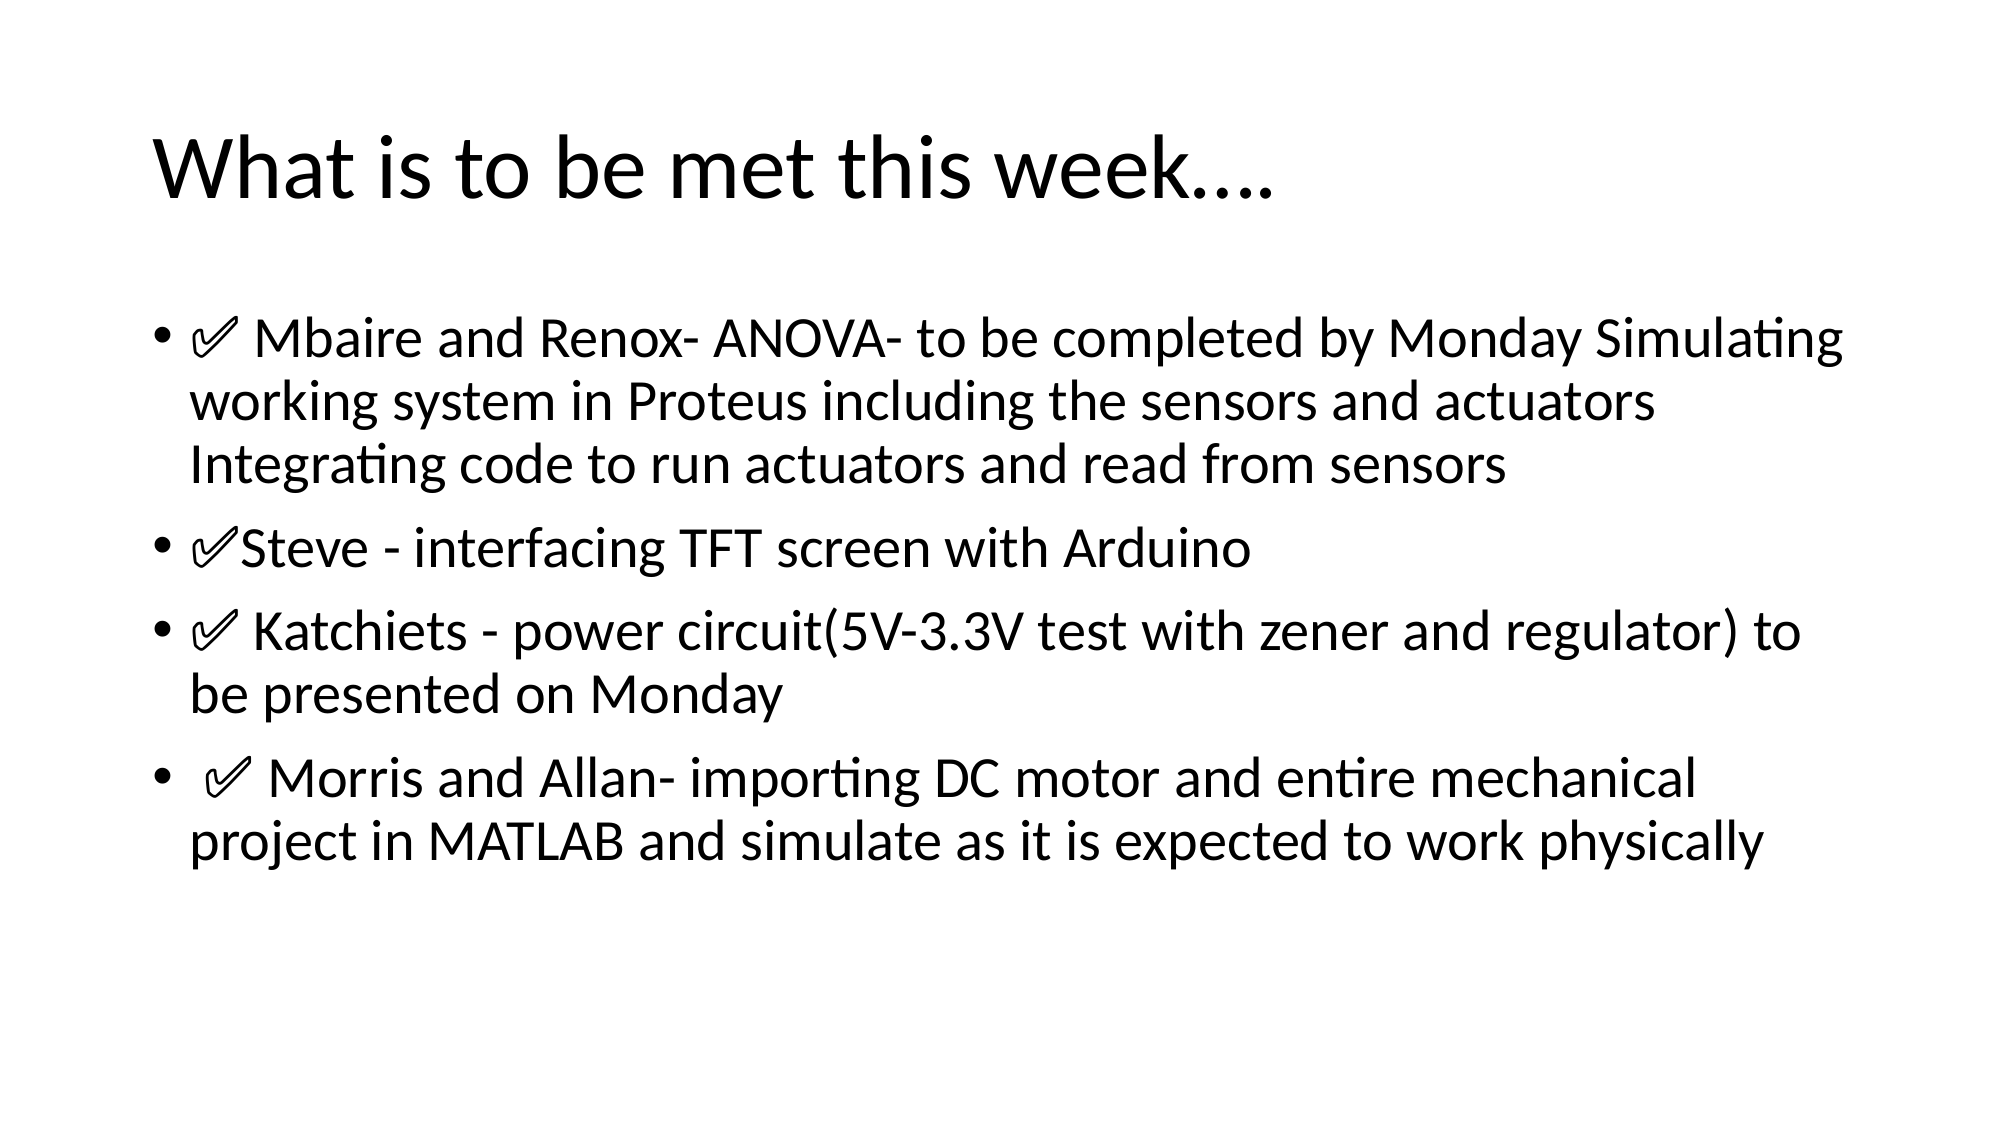

# What is to be met this week….
✅ Mbaire and Renox- ANOVA- to be completed by Monday Simulating working system in Proteus including the sensors and actuators Integrating code to run actuators and read from sensors
✅Steve - interfacing TFT screen with Arduino
✅ Katchiets - power circuit(5V-3.3V test with zener and regulator) to be presented on Monday
 ✅ Morris and Allan- importing DC motor and entire mechanical project in MATLAB and simulate as it is expected to work physically